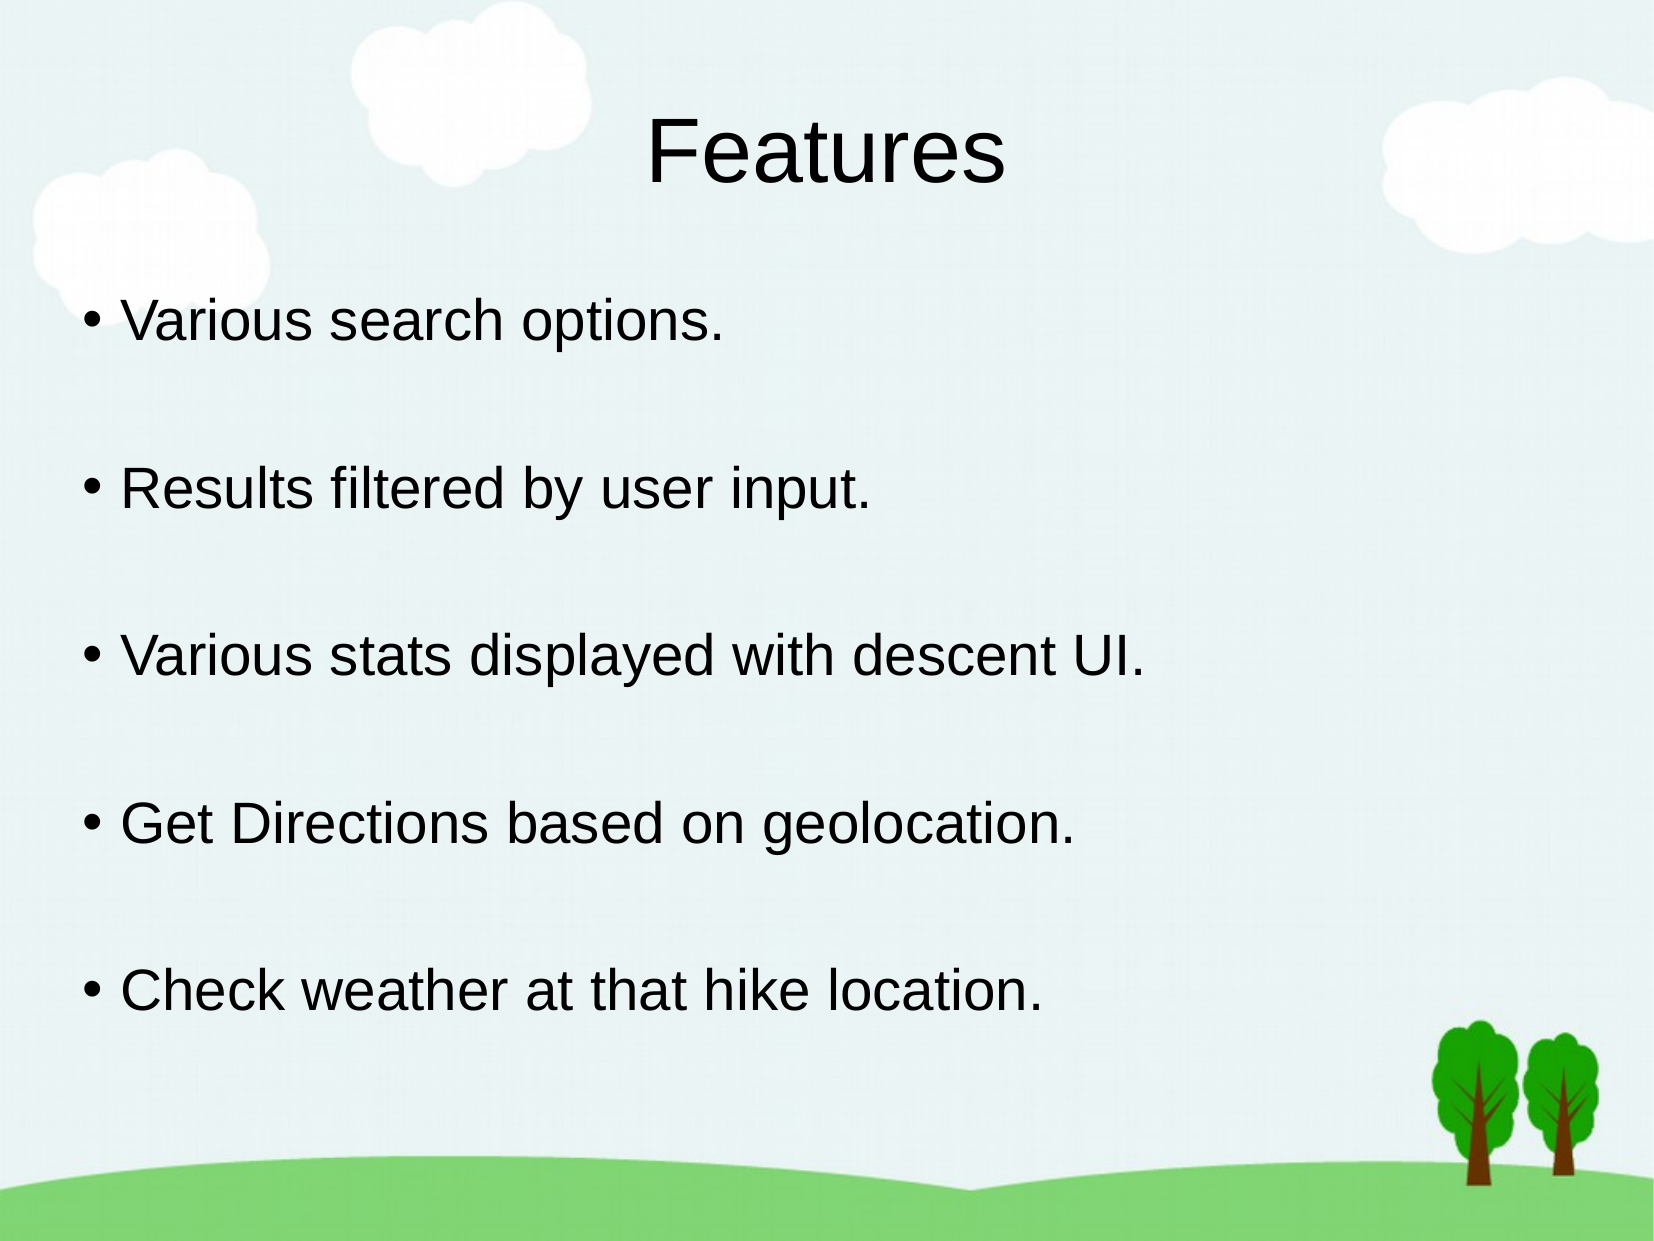

Features
Various search options.

Results filtered by user input.

Various stats displayed with descent UI.

Get Directions based on geolocation.

Check weather at that hike location.